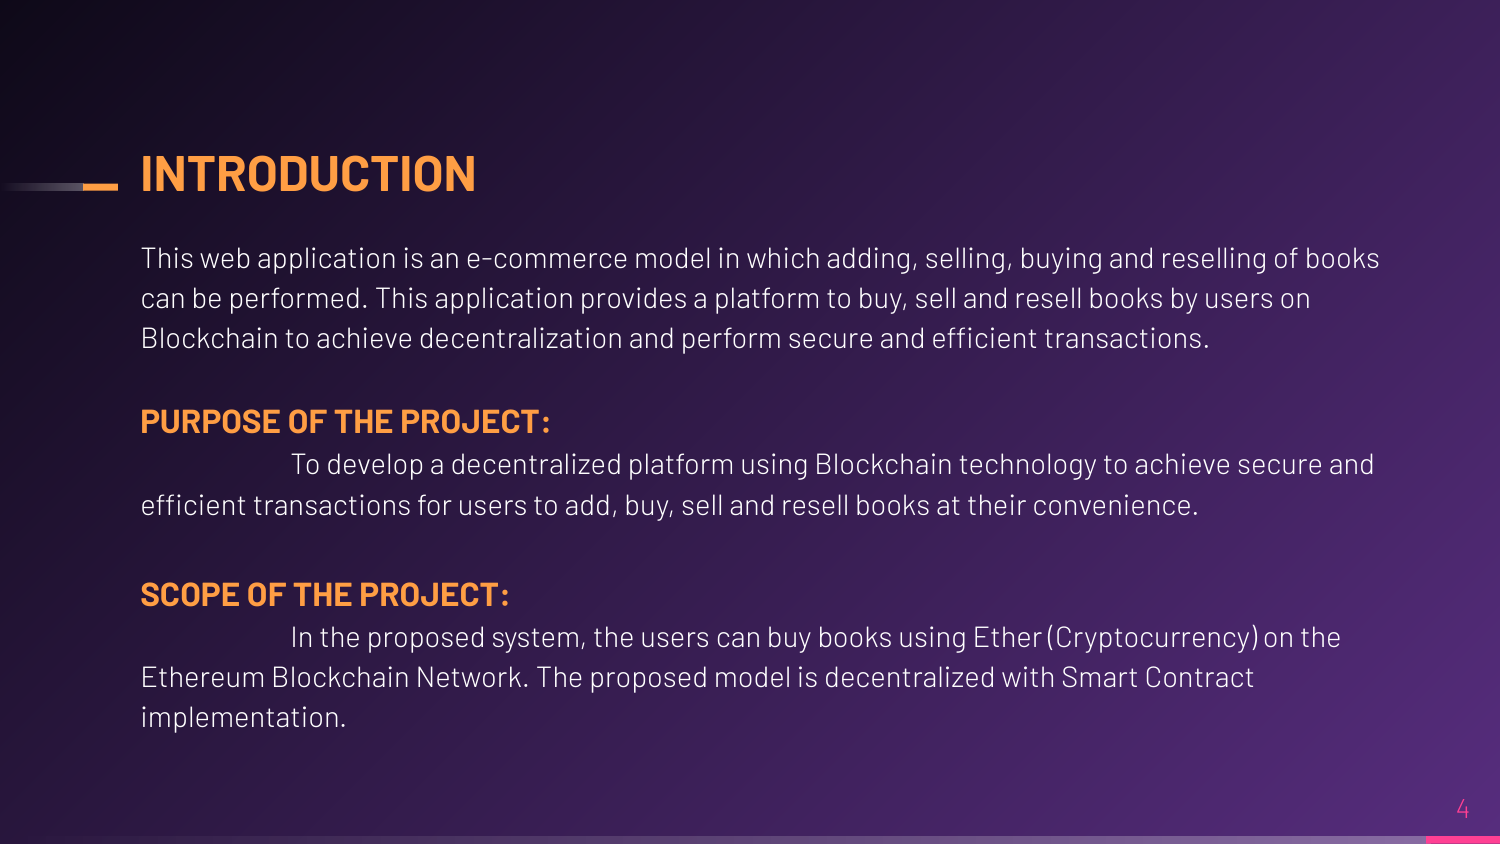

# INTRODUCTION
This web application is an e-commerce model in which adding, selling, buying and reselling of books can be performed. This application provides a platform to buy, sell and resell books by users on Blockchain to achieve decentralization and perform secure and efficient transactions.

PURPOSE OF THE PROJECT:
	To develop a decentralized platform using Blockchain technology to achieve secure and efficient transactions for users to add, buy, sell and resell books at their convenience.

SCOPE OF THE PROJECT:
	In the proposed system, the users can buy books using Ether (Cryptocurrency) on the Ethereum Blockchain Network. The proposed model is decentralized with Smart Contract implementation.

4